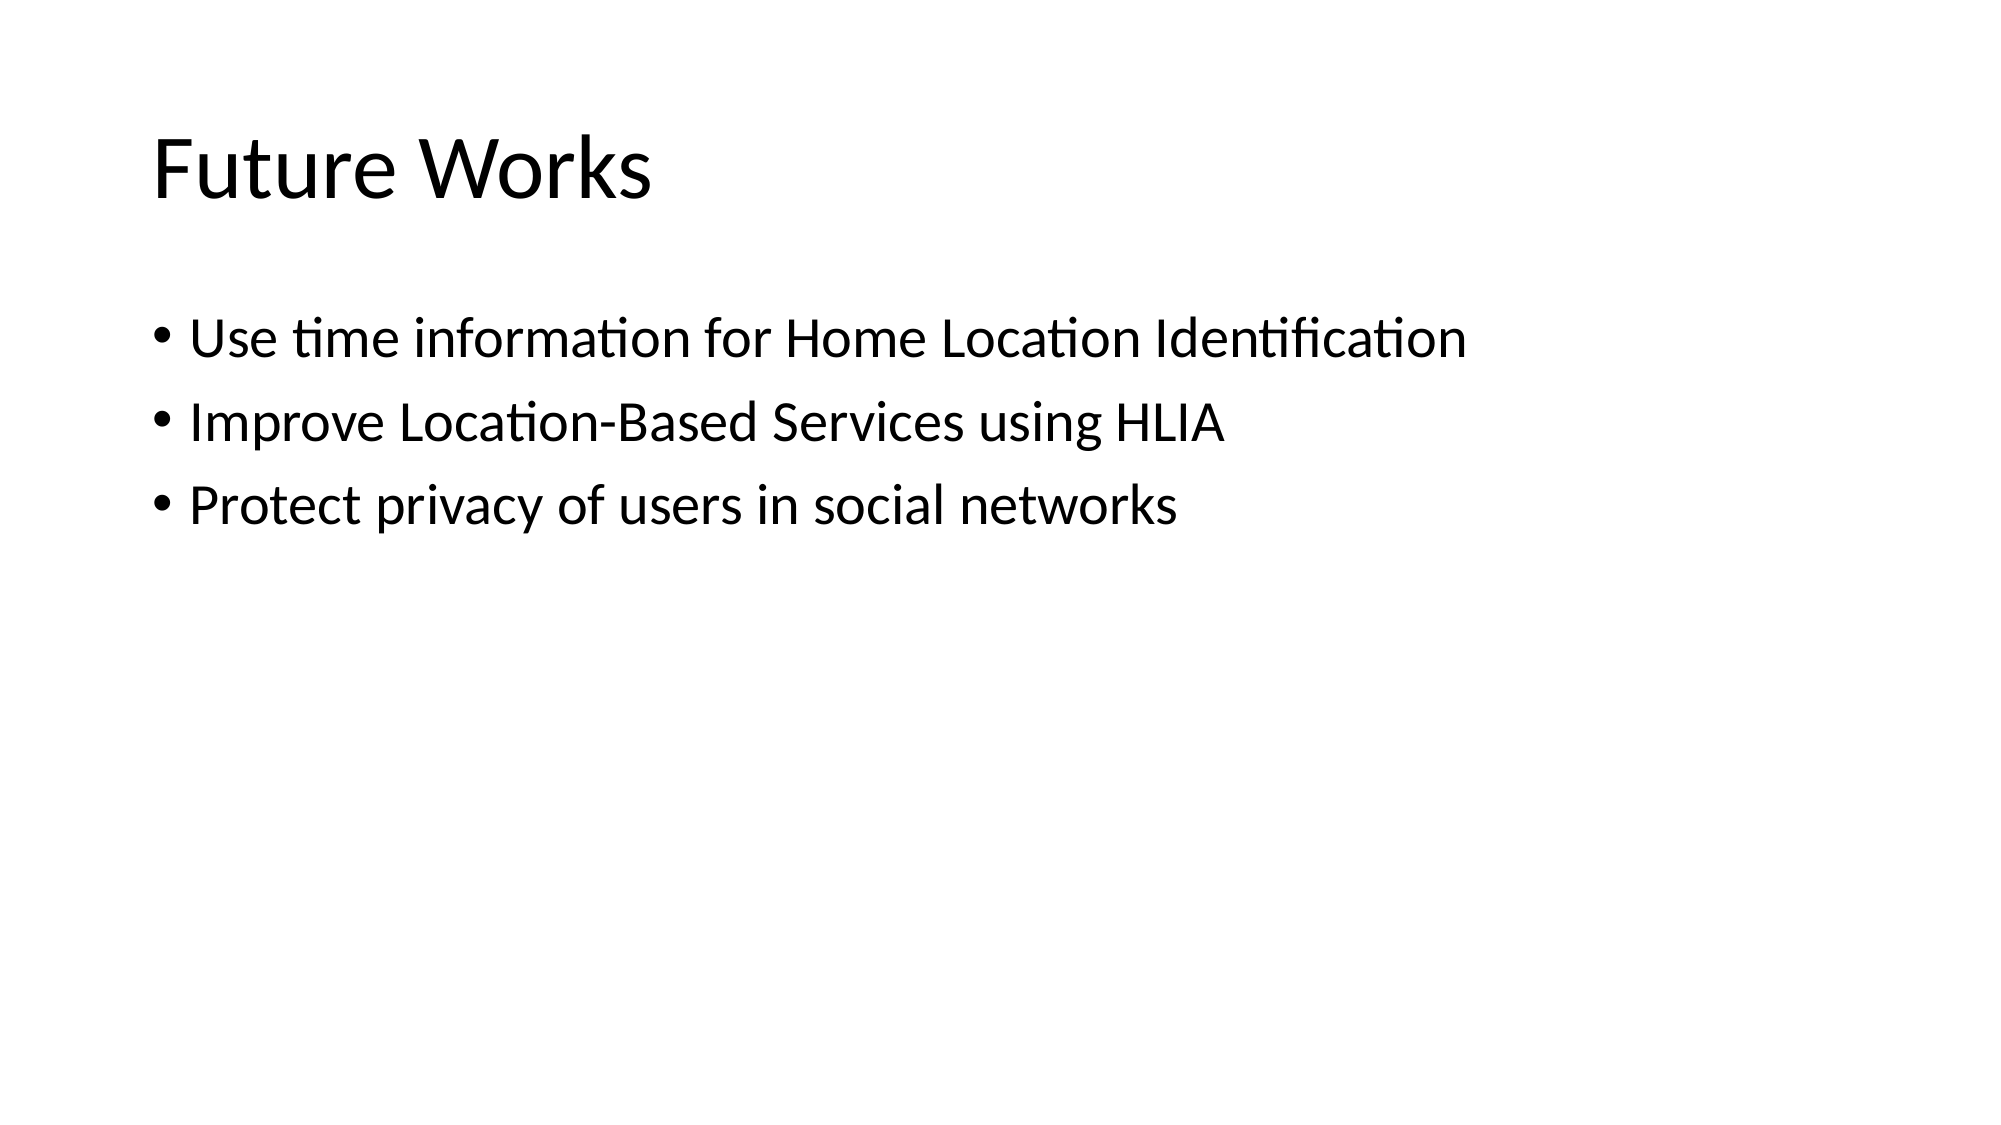

# Future Works
Use time information for Home Location Identification
Improve Location-Based Services using HLIA
Protect privacy of users in social networks